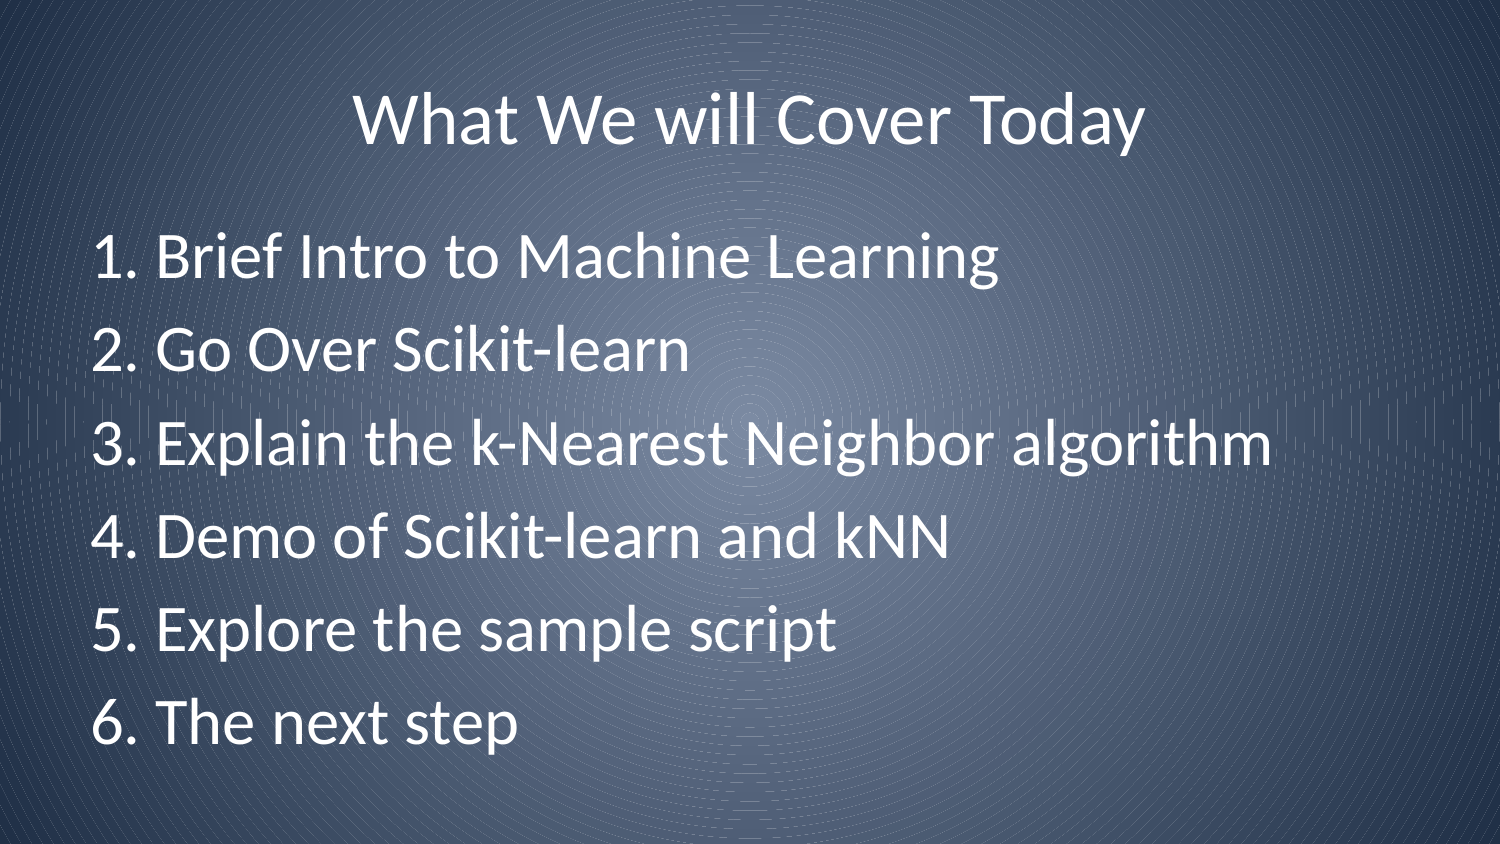

# What We will Cover Today
1. Brief Intro to Machine Learning
2. Go Over Scikit-learn
3. Explain the k-Nearest Neighbor algorithm
4. Demo of Scikit-learn and kNN
5. Explore the sample script
6. The next step